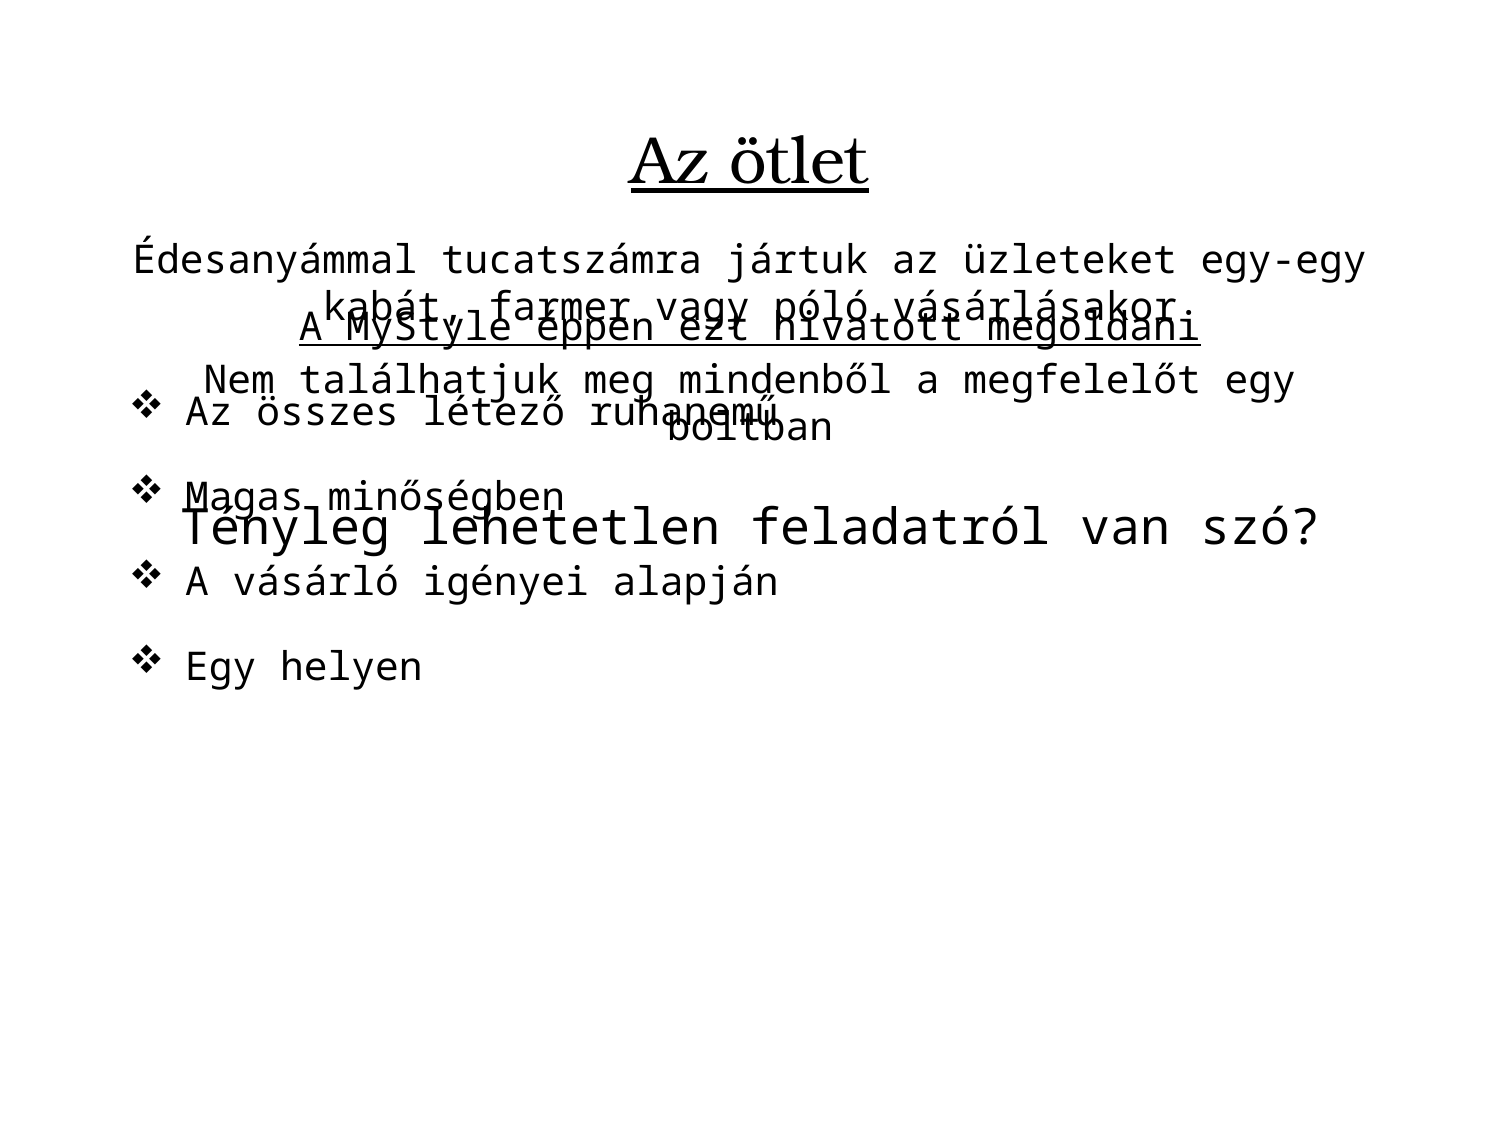

Az ötlet
Édesanyámmal tucatszámra jártuk az üzleteket egy-egy kabát, farmer vagy póló vásárlásakor
Nem találhatjuk meg mindenből a megfelelőt egy boltban
A MyStyle éppen ezt hivatott megoldani
Az összes létező ruhanemű
Magas minőségben
A vásárló igényei alapján
Egy helyen
Tényleg lehetetlen feladatról van szó?